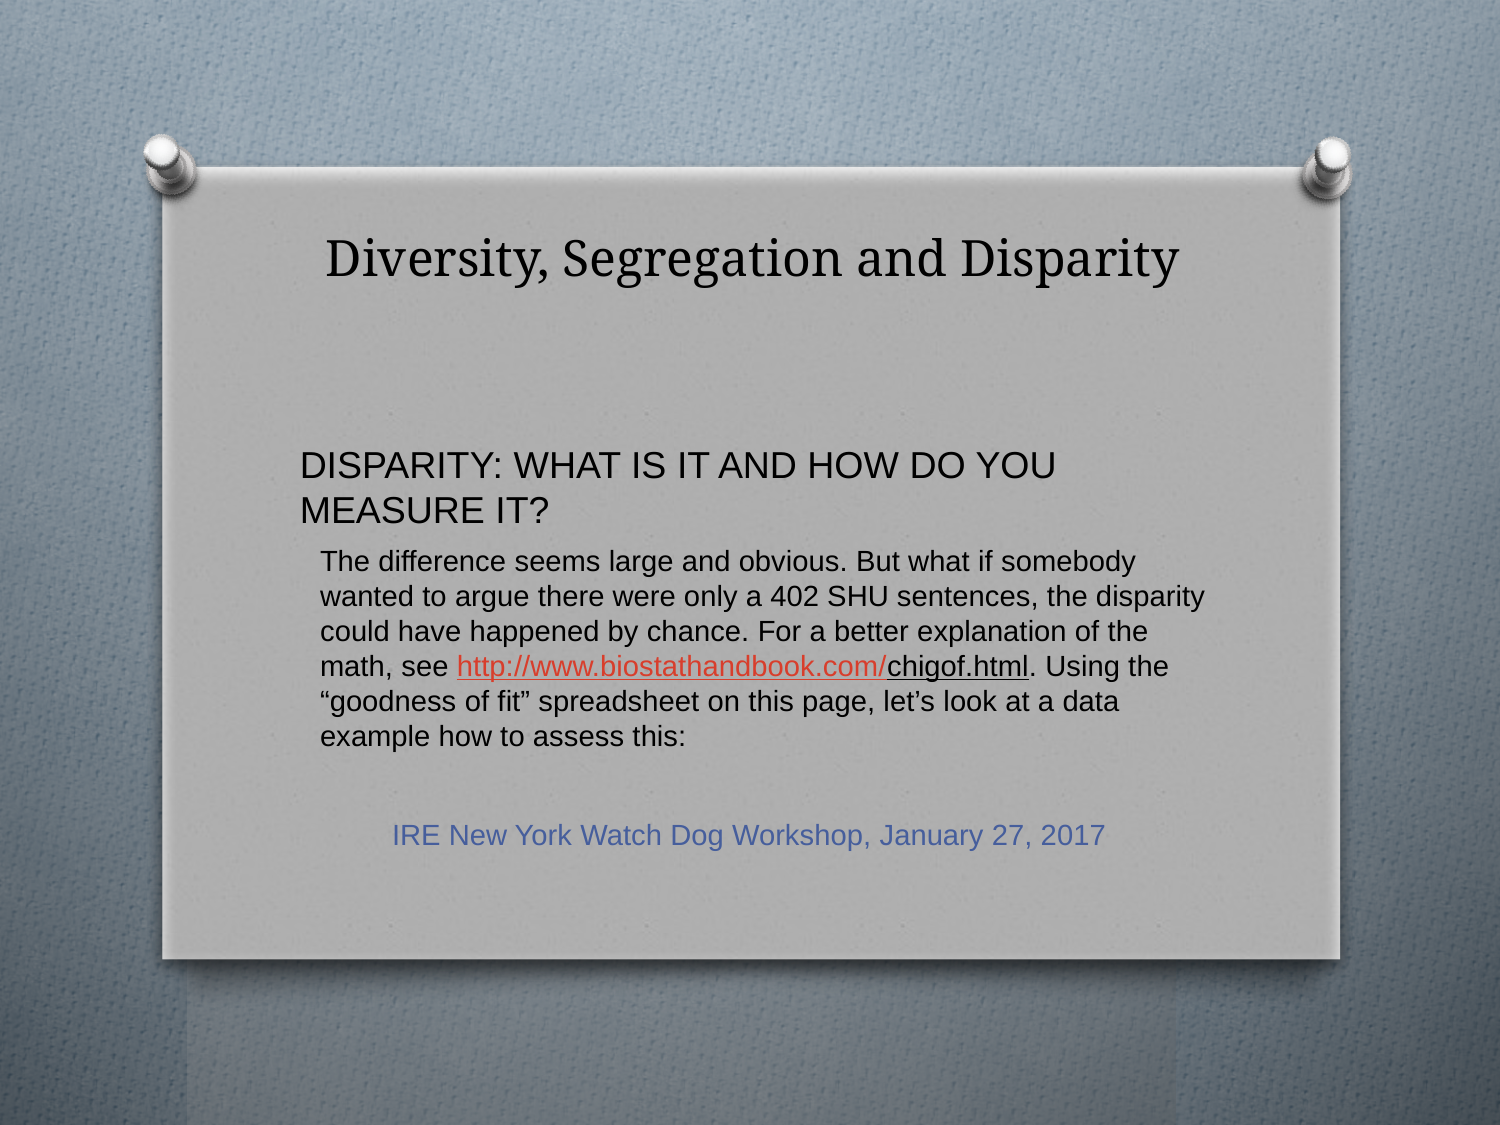

# Diversity, Segregation and Disparity
DISPARITY: WHAT IS IT AND HOW DO YOU MEASURE IT?
The difference seems large and obvious. But what if somebody wanted to argue there were only a 402 SHU sentences, the disparity could have happened by chance. For a better explanation of the math, see http://www.biostathandbook.com/chigof.html. Using the “goodness of fit” spreadsheet on this page, let’s look at a data example how to assess this:
IRE New York Watch Dog Workshop, January 27, 2017